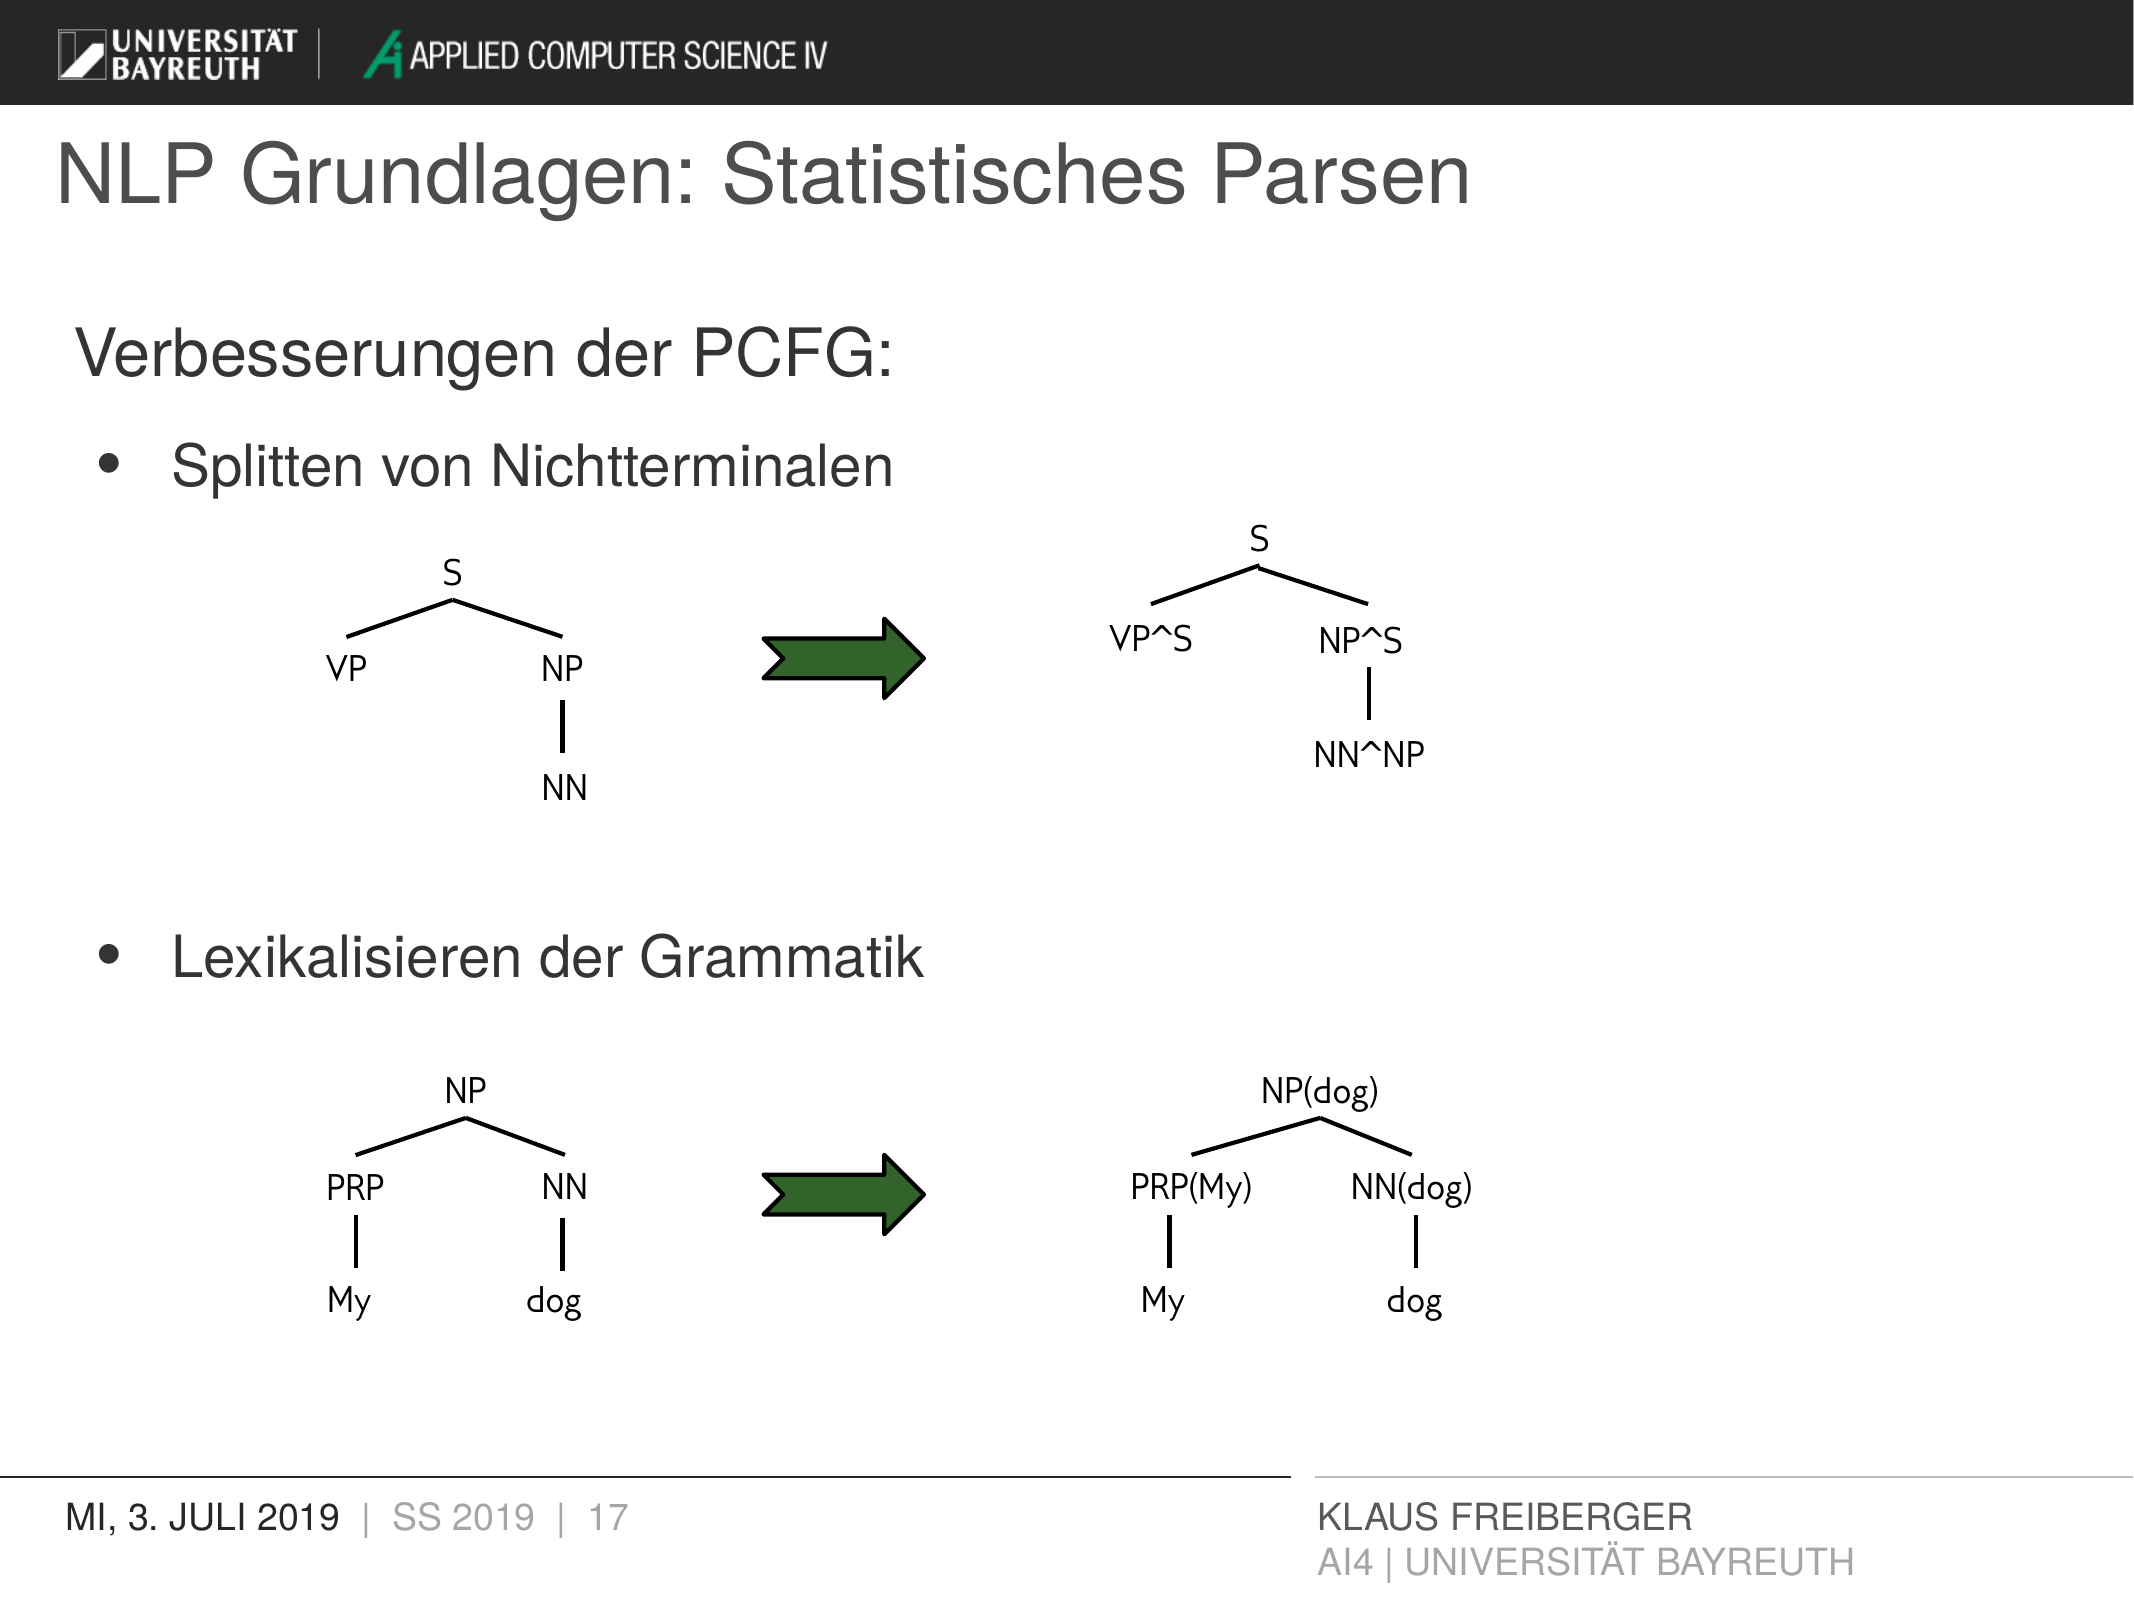

# NLP Grundlagen: Statistisches Parsen
 Verbesserungen der PCFG:
Splitten von Nichtterminalen

Lexikalisieren der Grammatik
S
S
VP^S
NP^S

NP
VP
NN^NP
NN
NP
NP(dog)
NN

PRP(My)
NN(dog)
PRP
My
dog
My
dog